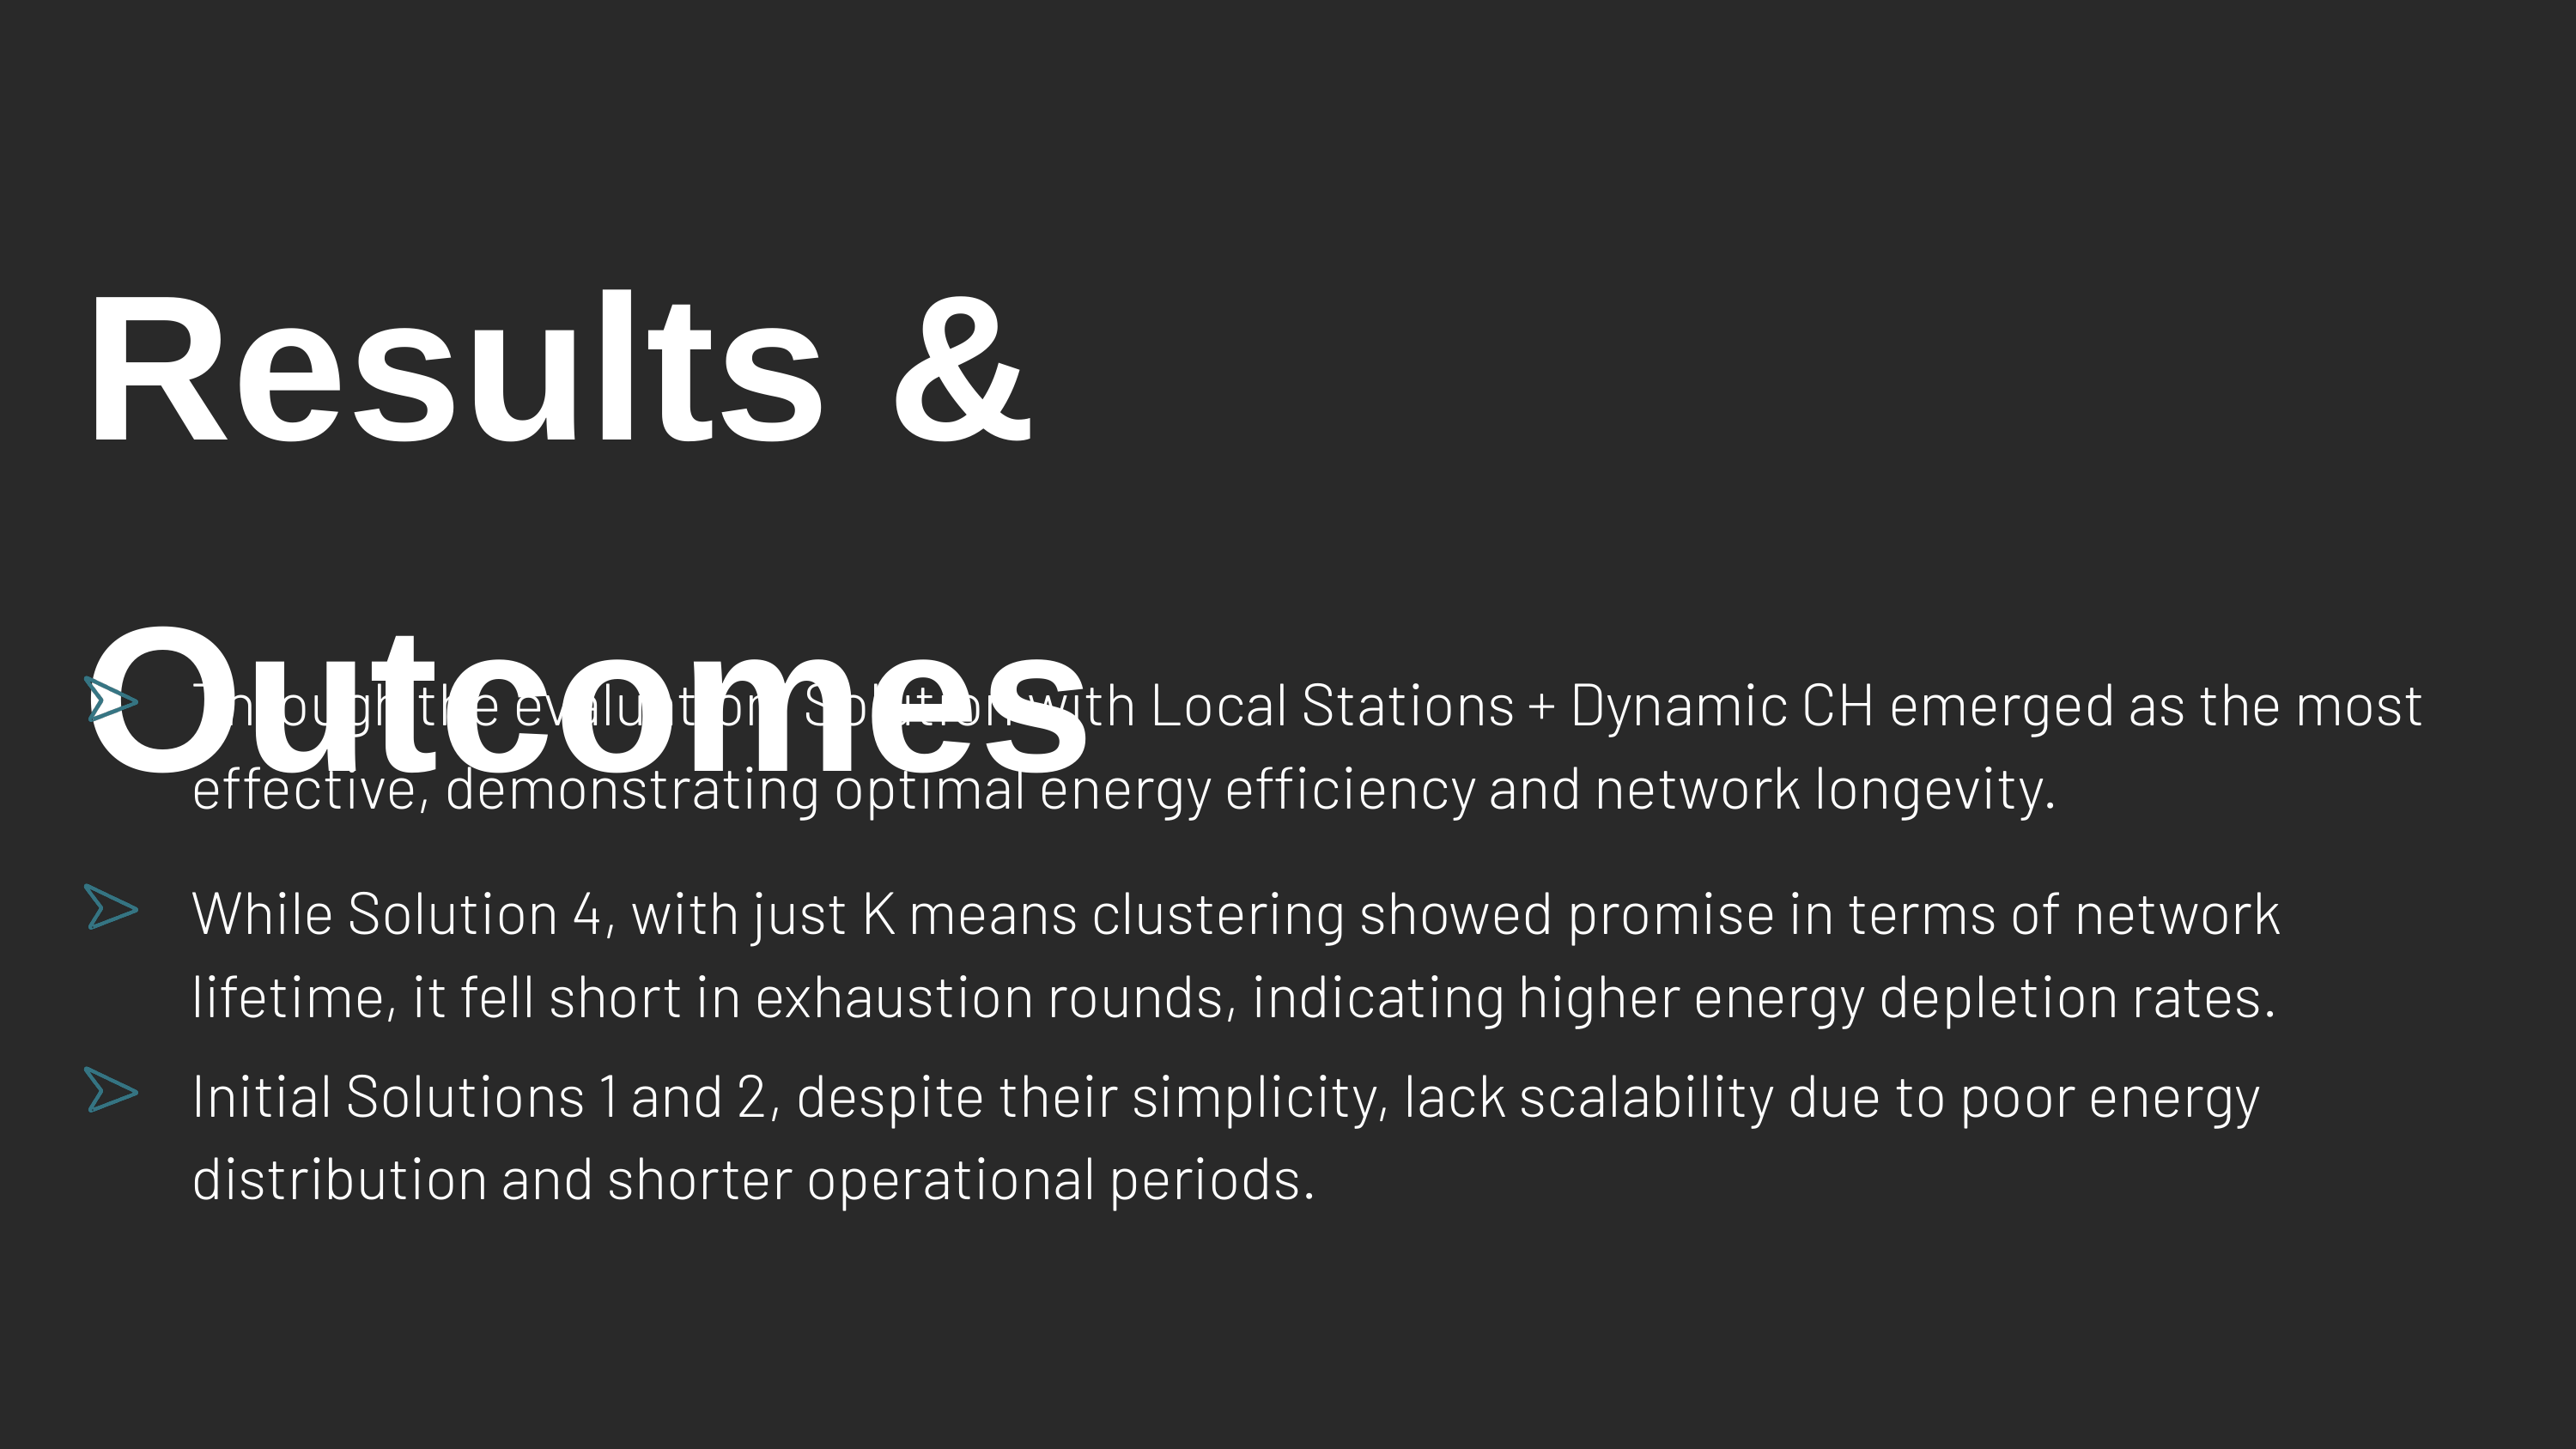

Results & Outcomes
Through the evaluation, Solution with Local Stations + Dynamic CH emerged as the most effective, demonstrating optimal energy efficiency and network longevity.

While Solution 4, with just K means clustering showed promise in terms of network lifetime, it fell short in exhaustion rounds, indicating higher energy depletion rates.

Initial Solutions 1 and 2, despite their simplicity, lack scalability due to poor energy distribution and shorter operational periods.